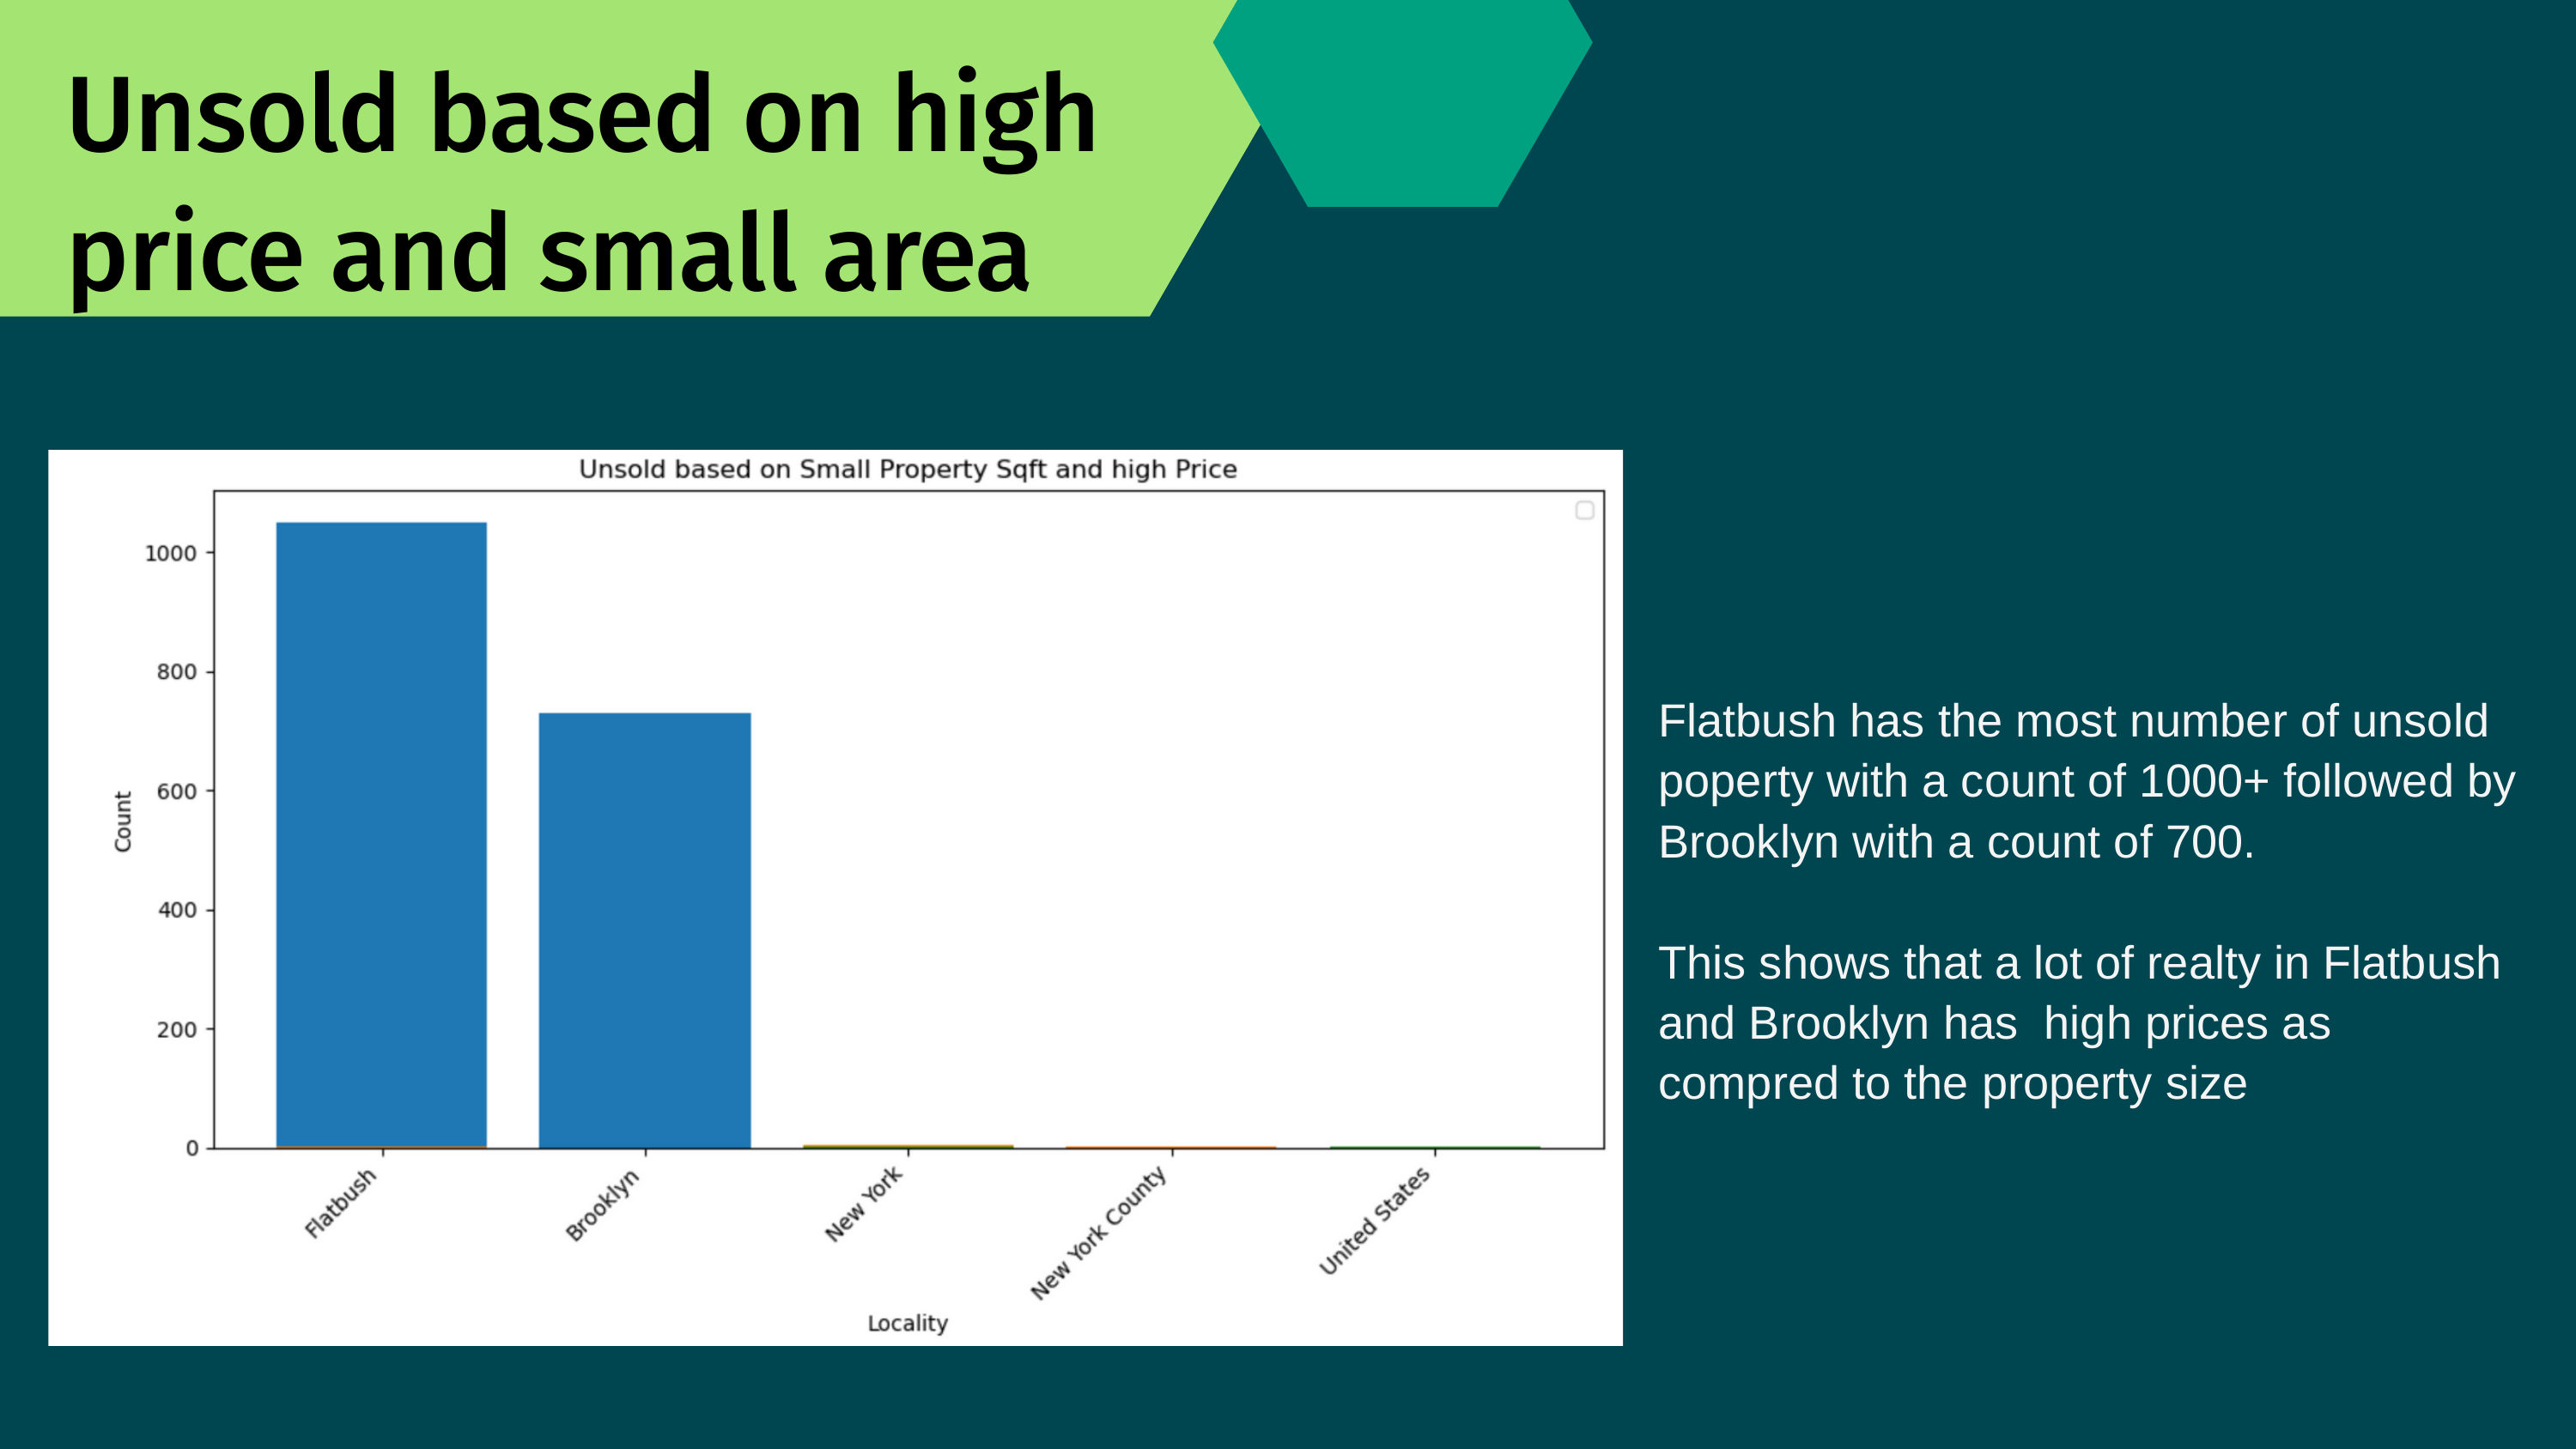

Unsold based on high price and small area

Flatbush has the most number of unsold poperty with a count of 1000+ followed by Brooklyn with a count of 700.

This shows that a lot of realty in Flatbush and Brooklyn has  high prices as compred to the property size